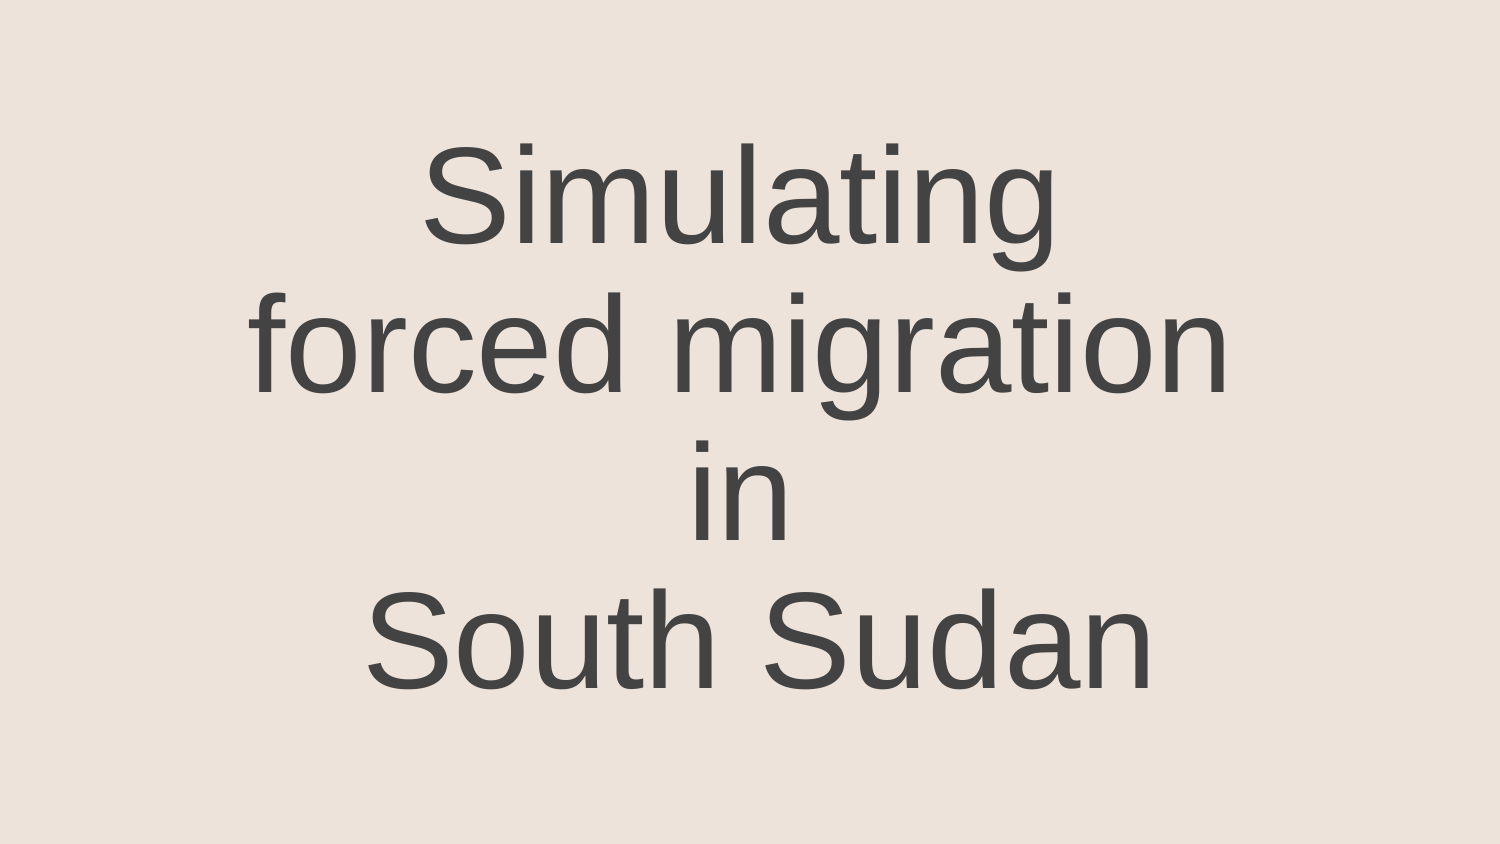

# Simulating
forced migration
in
South Sudan